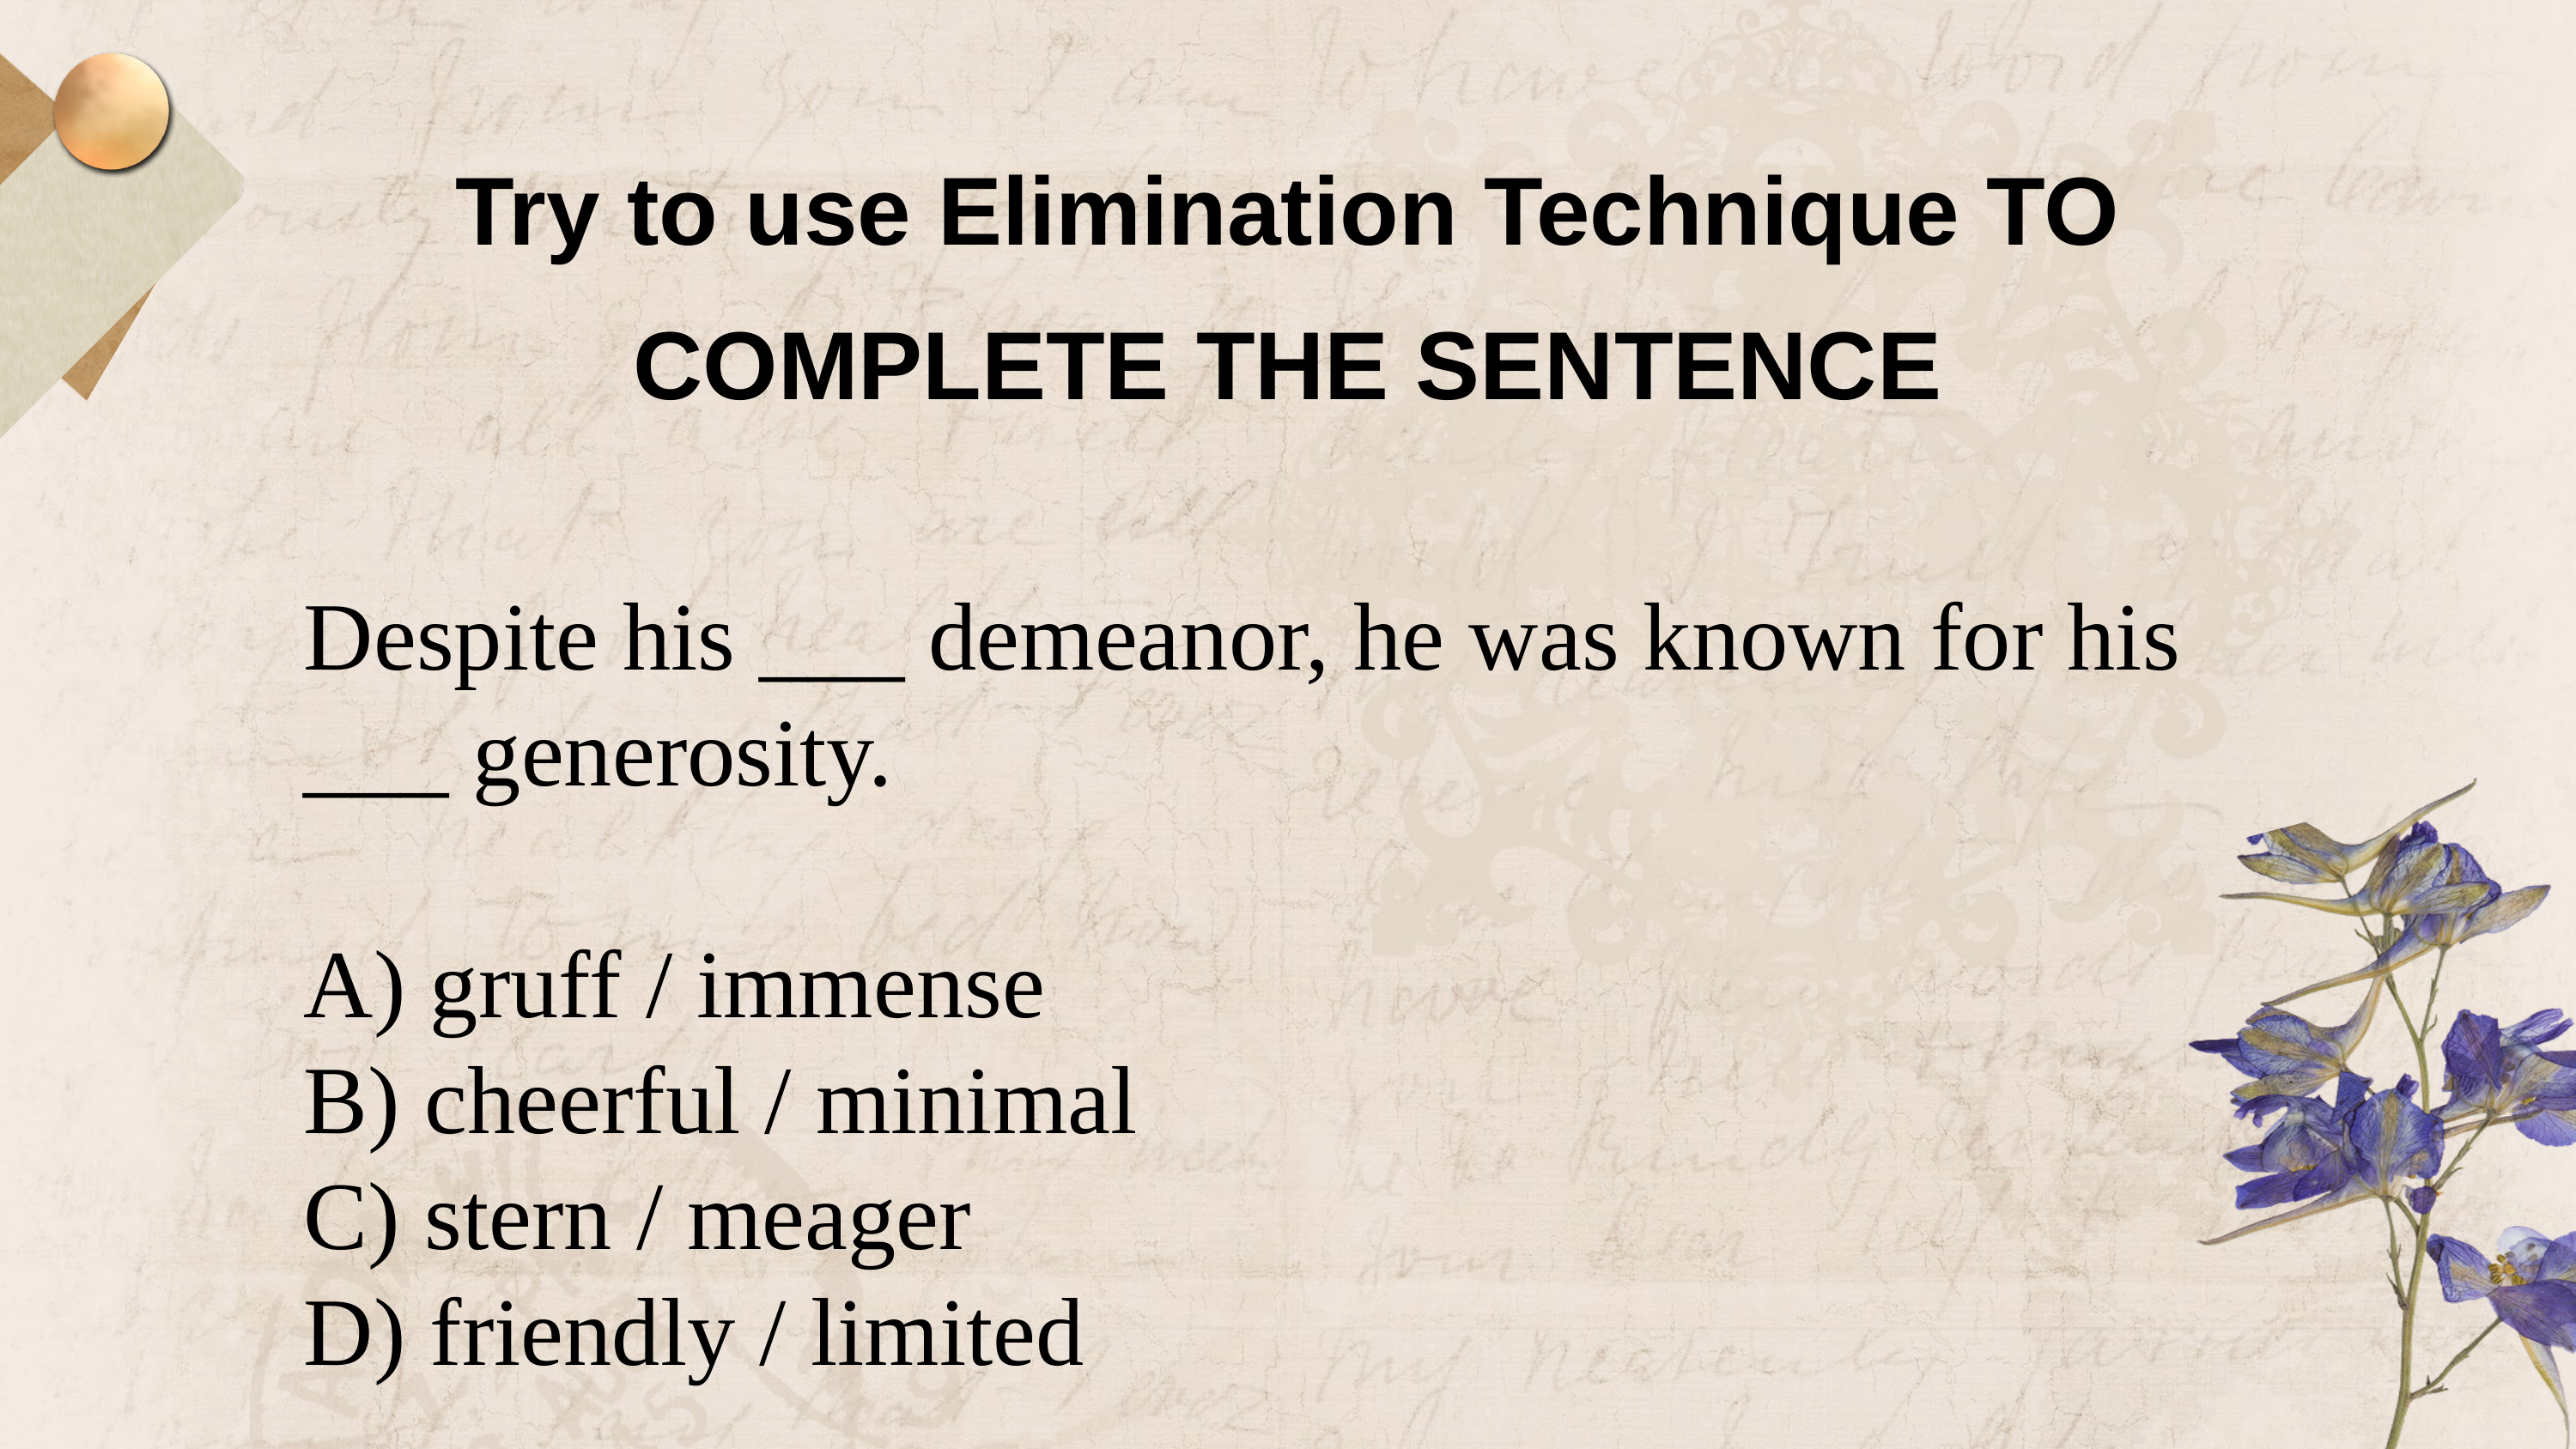

Try to use Elimination Technique TO COMPLETE THE SENTENCE

Despite his ___ demeanor, he was known for his ___ generosity.

A) gruff / immense
B) cheerful / minimal
C) stern / meager
D) friendly / limited